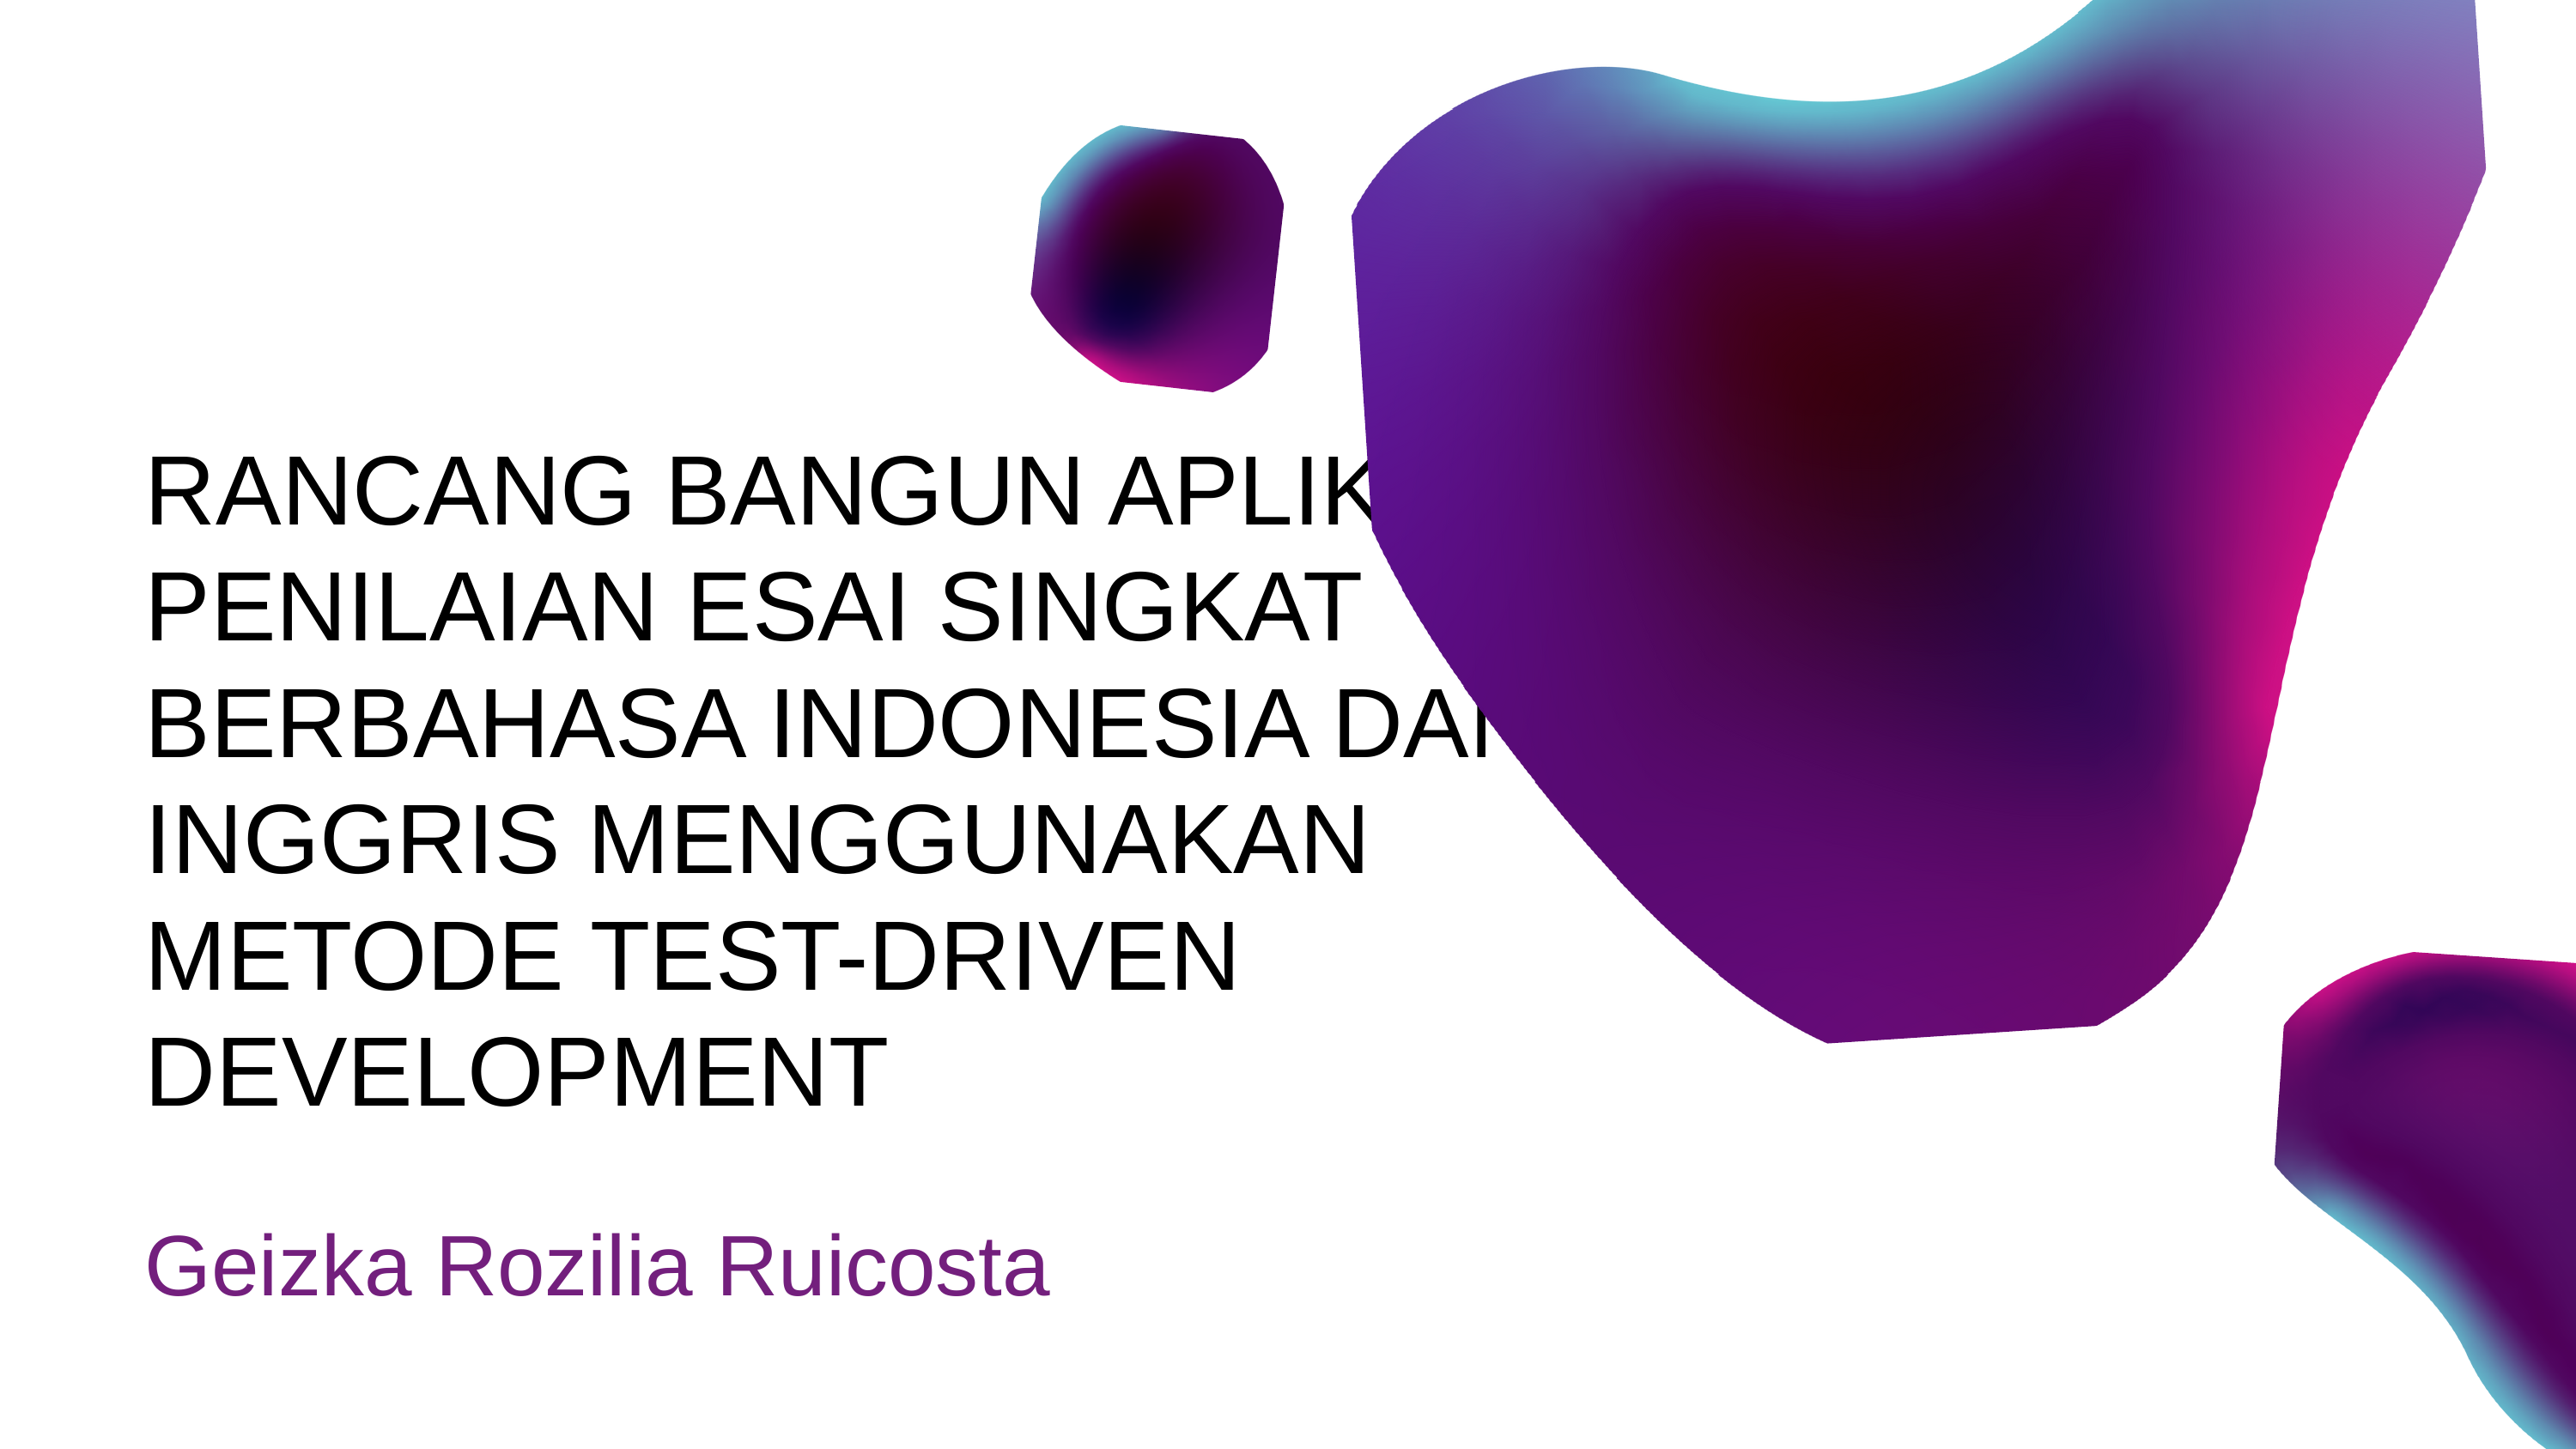

RANCANG BANGUN APLIKASI PENILAIAN ESAI SINGKAT BERBAHASA INDONESIA DAN INGGRIS MENGGUNAKAN METODE TEST-DRIVEN DEVELOPMENT
Geizka Rozilia Ruicosta